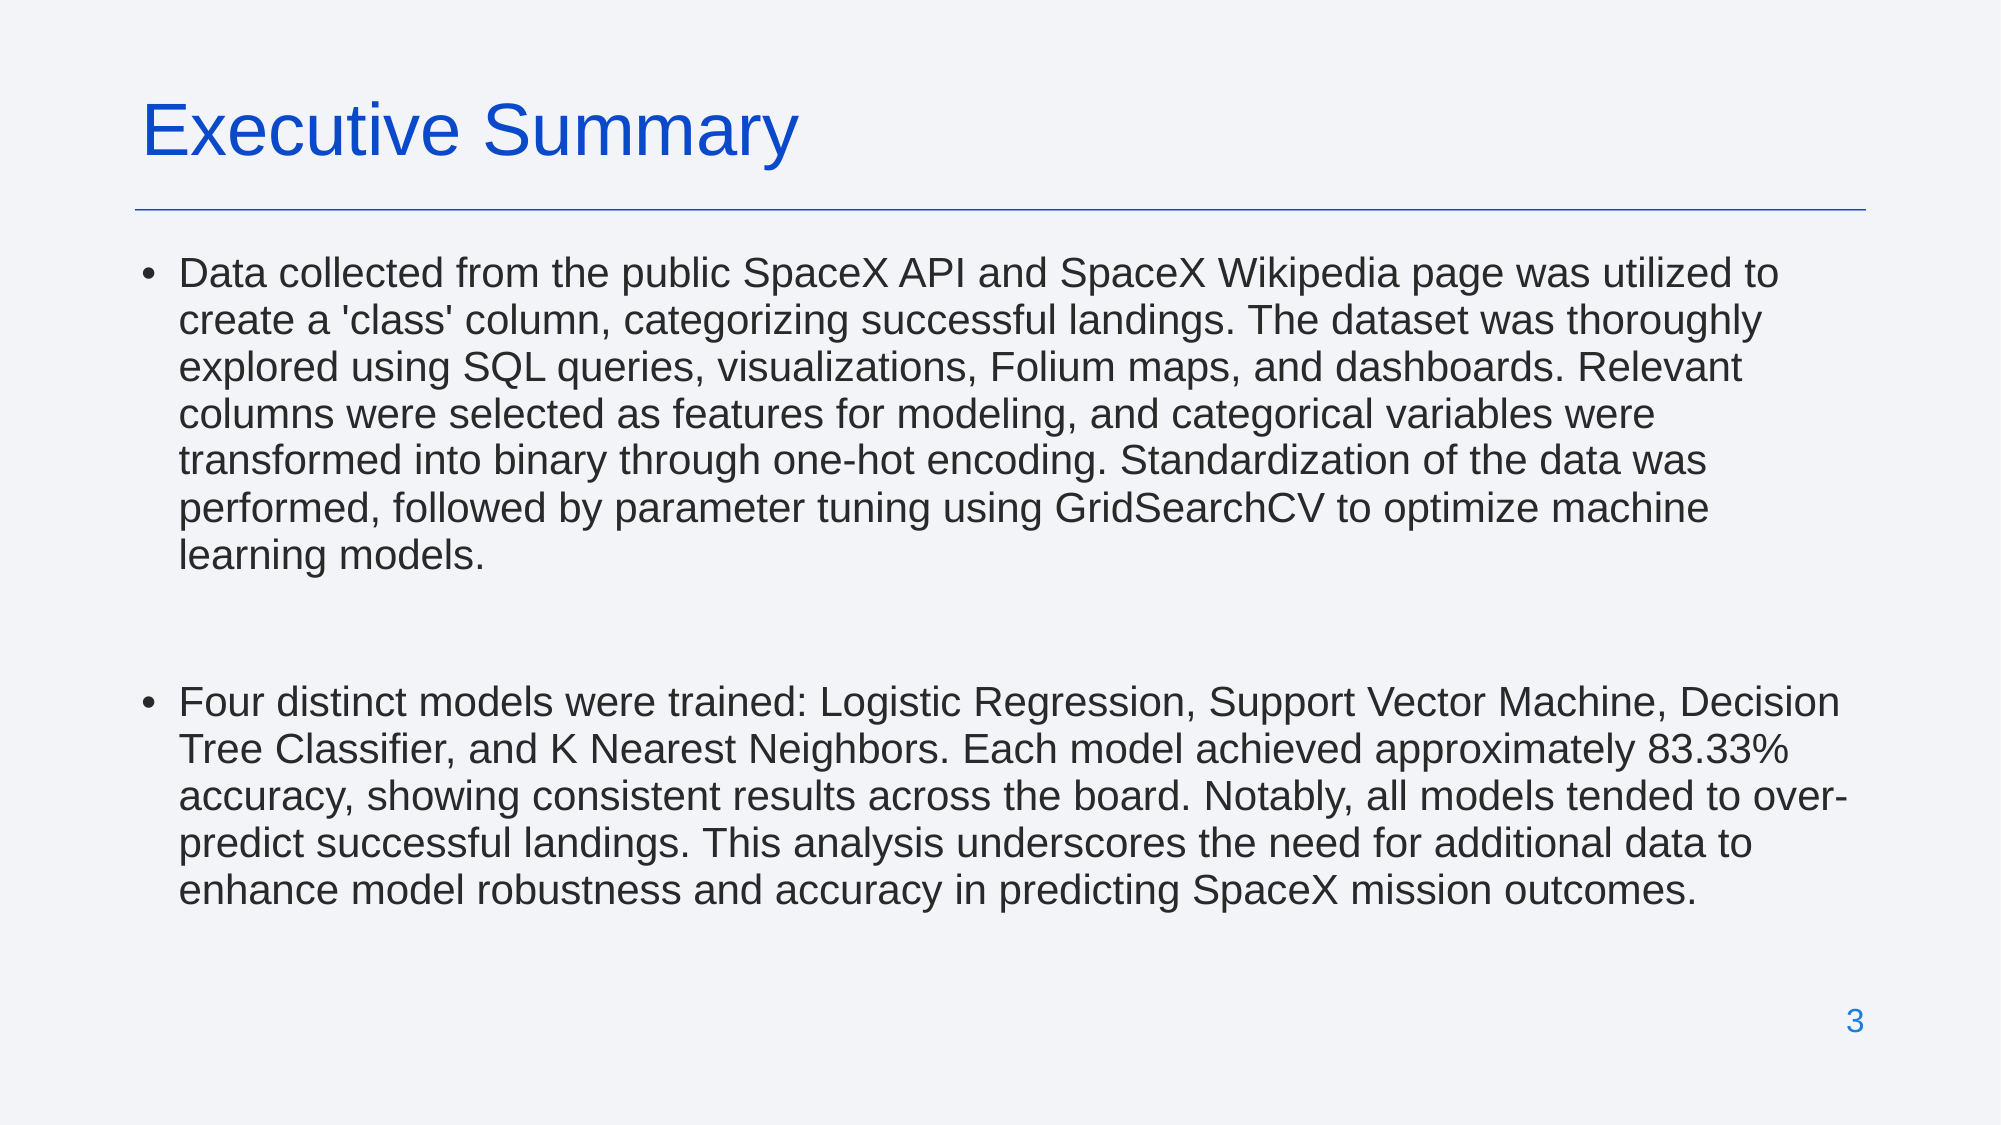

Executive Summary
Data collected from the public SpaceX API and SpaceX Wikipedia page was utilized to create a 'class' column, categorizing successful landings. The dataset was thoroughly explored using SQL queries, visualizations, Folium maps, and dashboards. Relevant columns were selected as features for modeling, and categorical variables were transformed into binary through one-hot encoding. Standardization of the data was performed, followed by parameter tuning using GridSearchCV to optimize machine learning models.

Four distinct models were trained: Logistic Regression, Support Vector Machine, Decision Tree Classifier, and K Nearest Neighbors. Each model achieved approximately 83.33% accuracy, showing consistent results across the board. Notably, all models tended to over-predict successful landings. This analysis underscores the need for additional data to enhance model robustness and accuracy in predicting SpaceX mission outcomes.
3